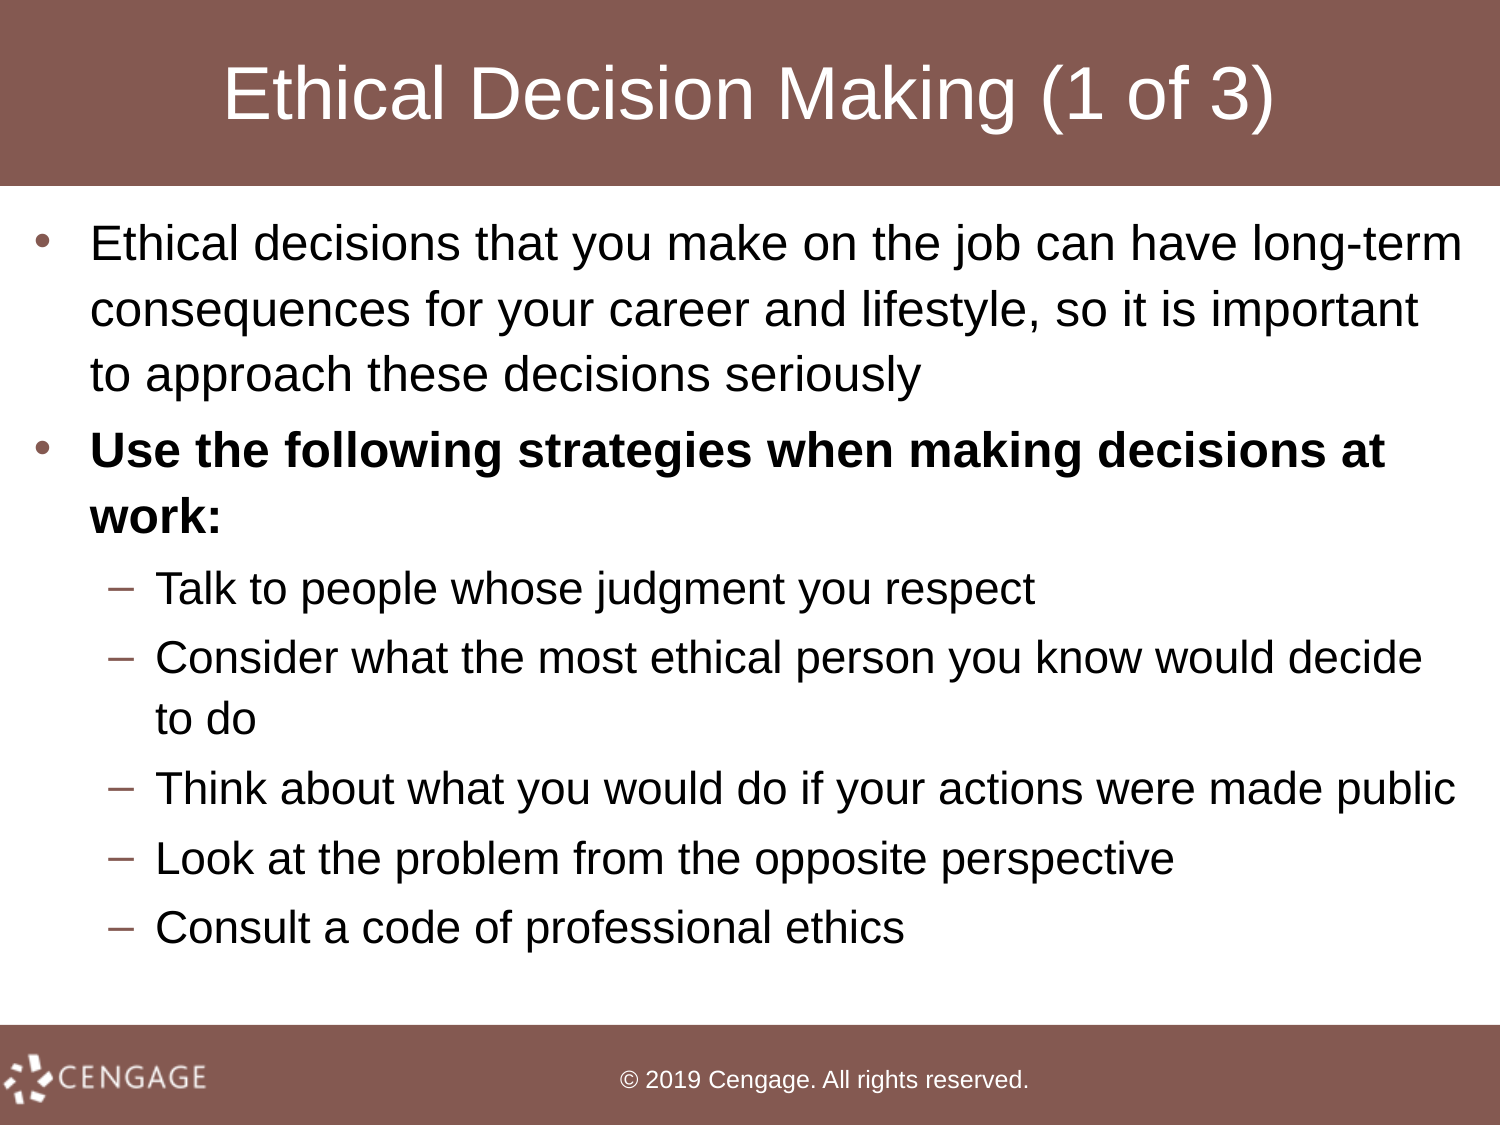

# Ethical Decision Making (1 of 3)
Ethical decisions that you make on the job can have long-term consequences for your career and lifestyle, so it is important to approach these decisions seriously
Use the following strategies when making decisions at work:
Talk to people whose judgment you respect
Consider what the most ethical person you know would decide to do
Think about what you would do if your actions were made public
Look at the problem from the opposite perspective
Consult a code of professional ethics